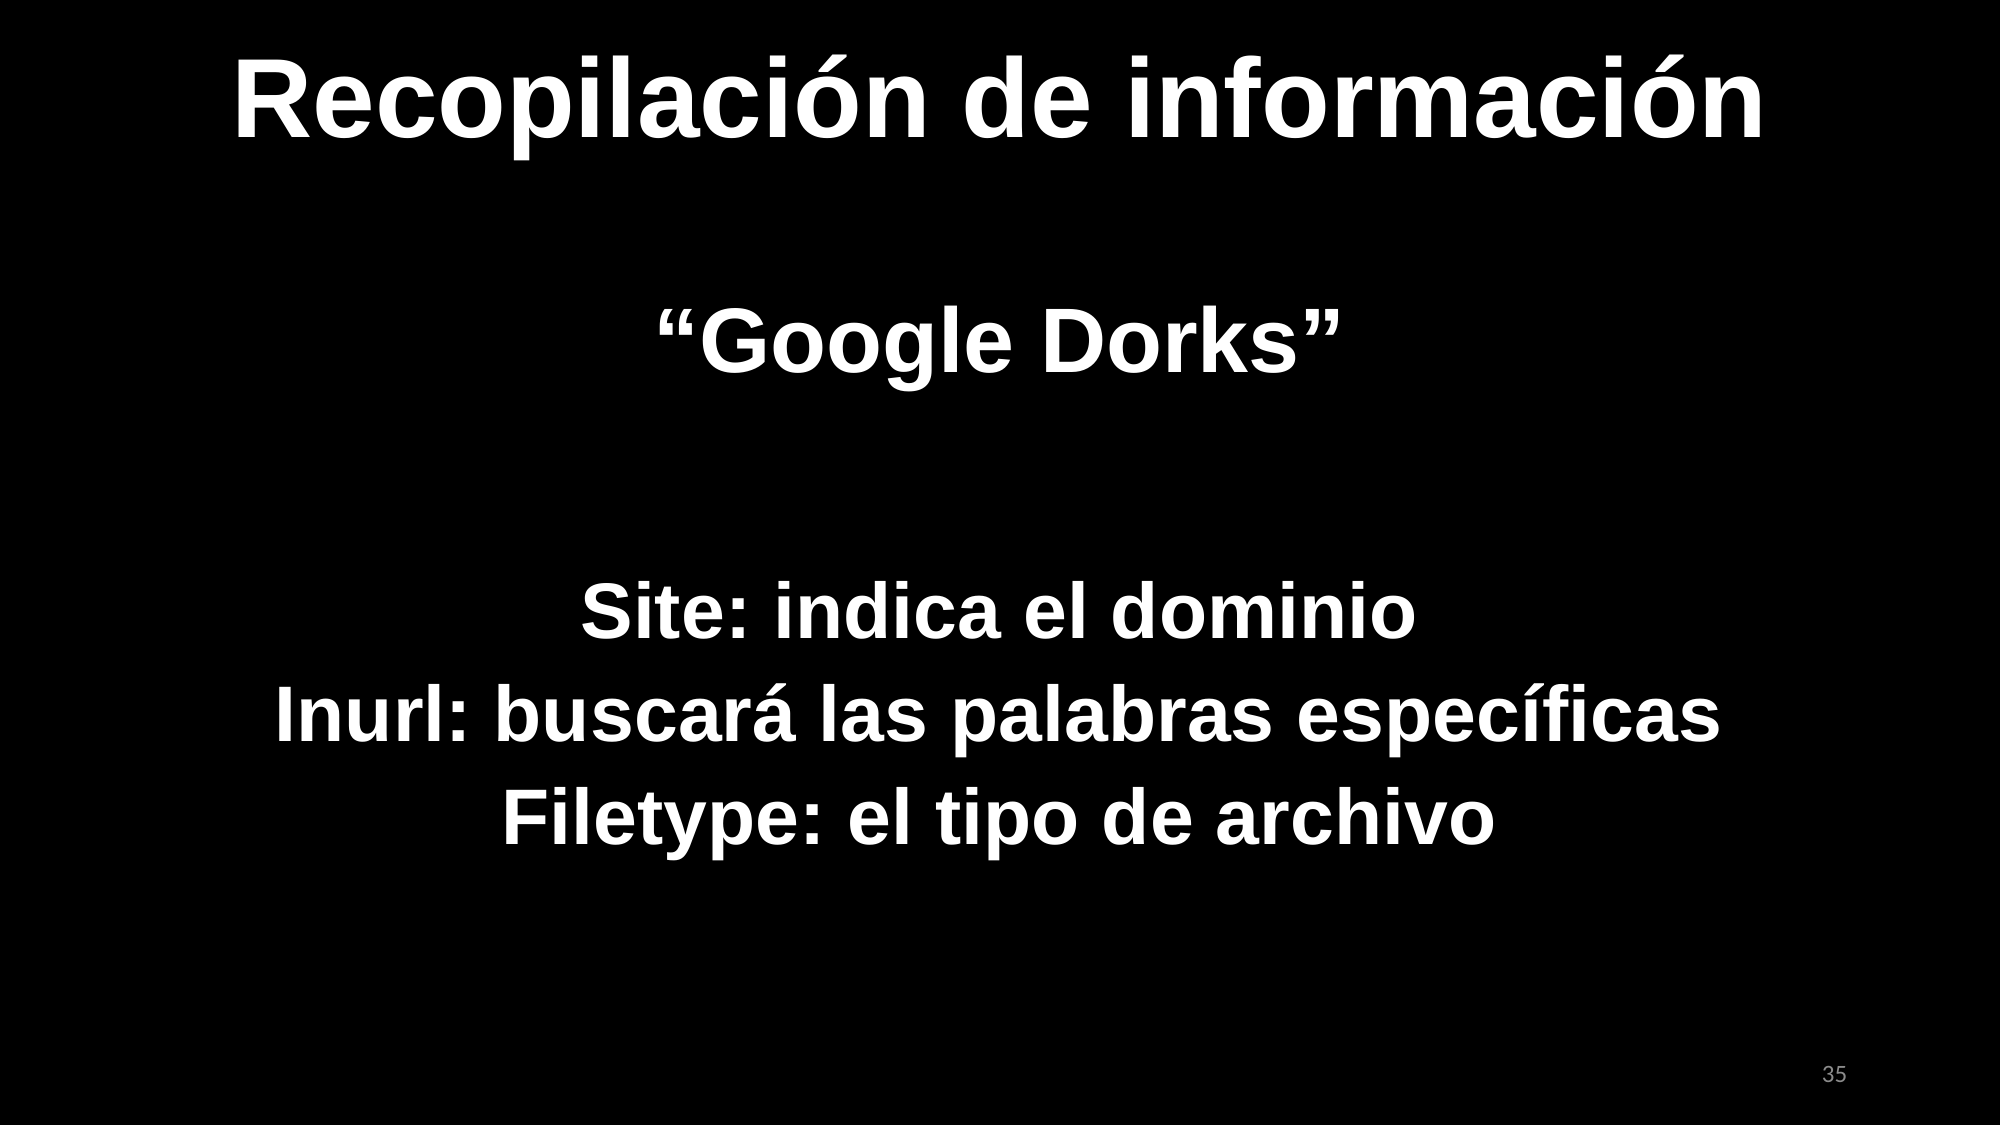

Recopilación de información

“Google Dorks”

Site: indica el dominio
Inurl: buscará las palabras específicas
Filetype: el tipo de archivo

35